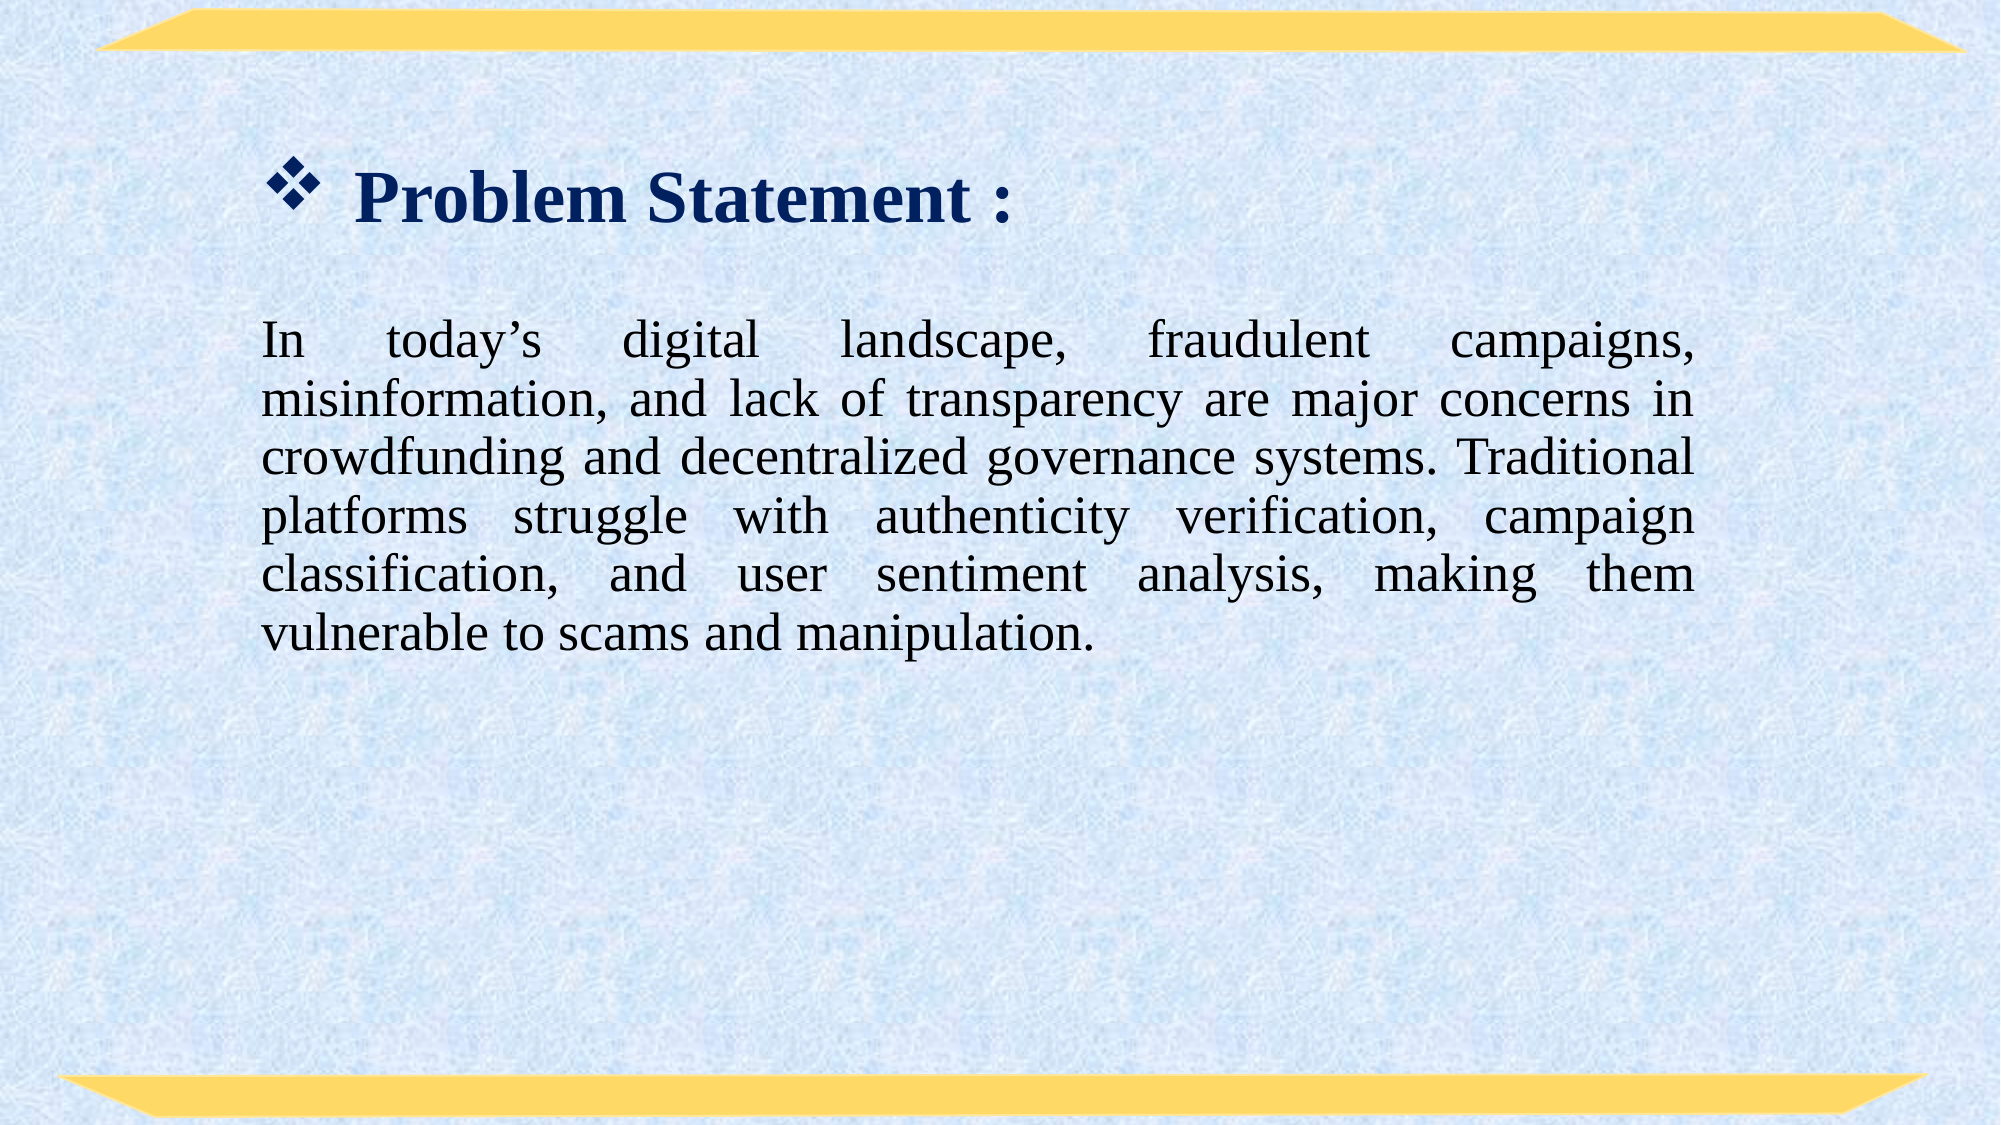

#
Problem Statement :
In today’s digital landscape, fraudulent campaigns, misinformation, and lack of transparency are major concerns in crowdfunding and decentralized governance systems. Traditional platforms struggle with authenticity verification, campaign classification, and user sentiment analysis, making them vulnerable to scams and manipulation.